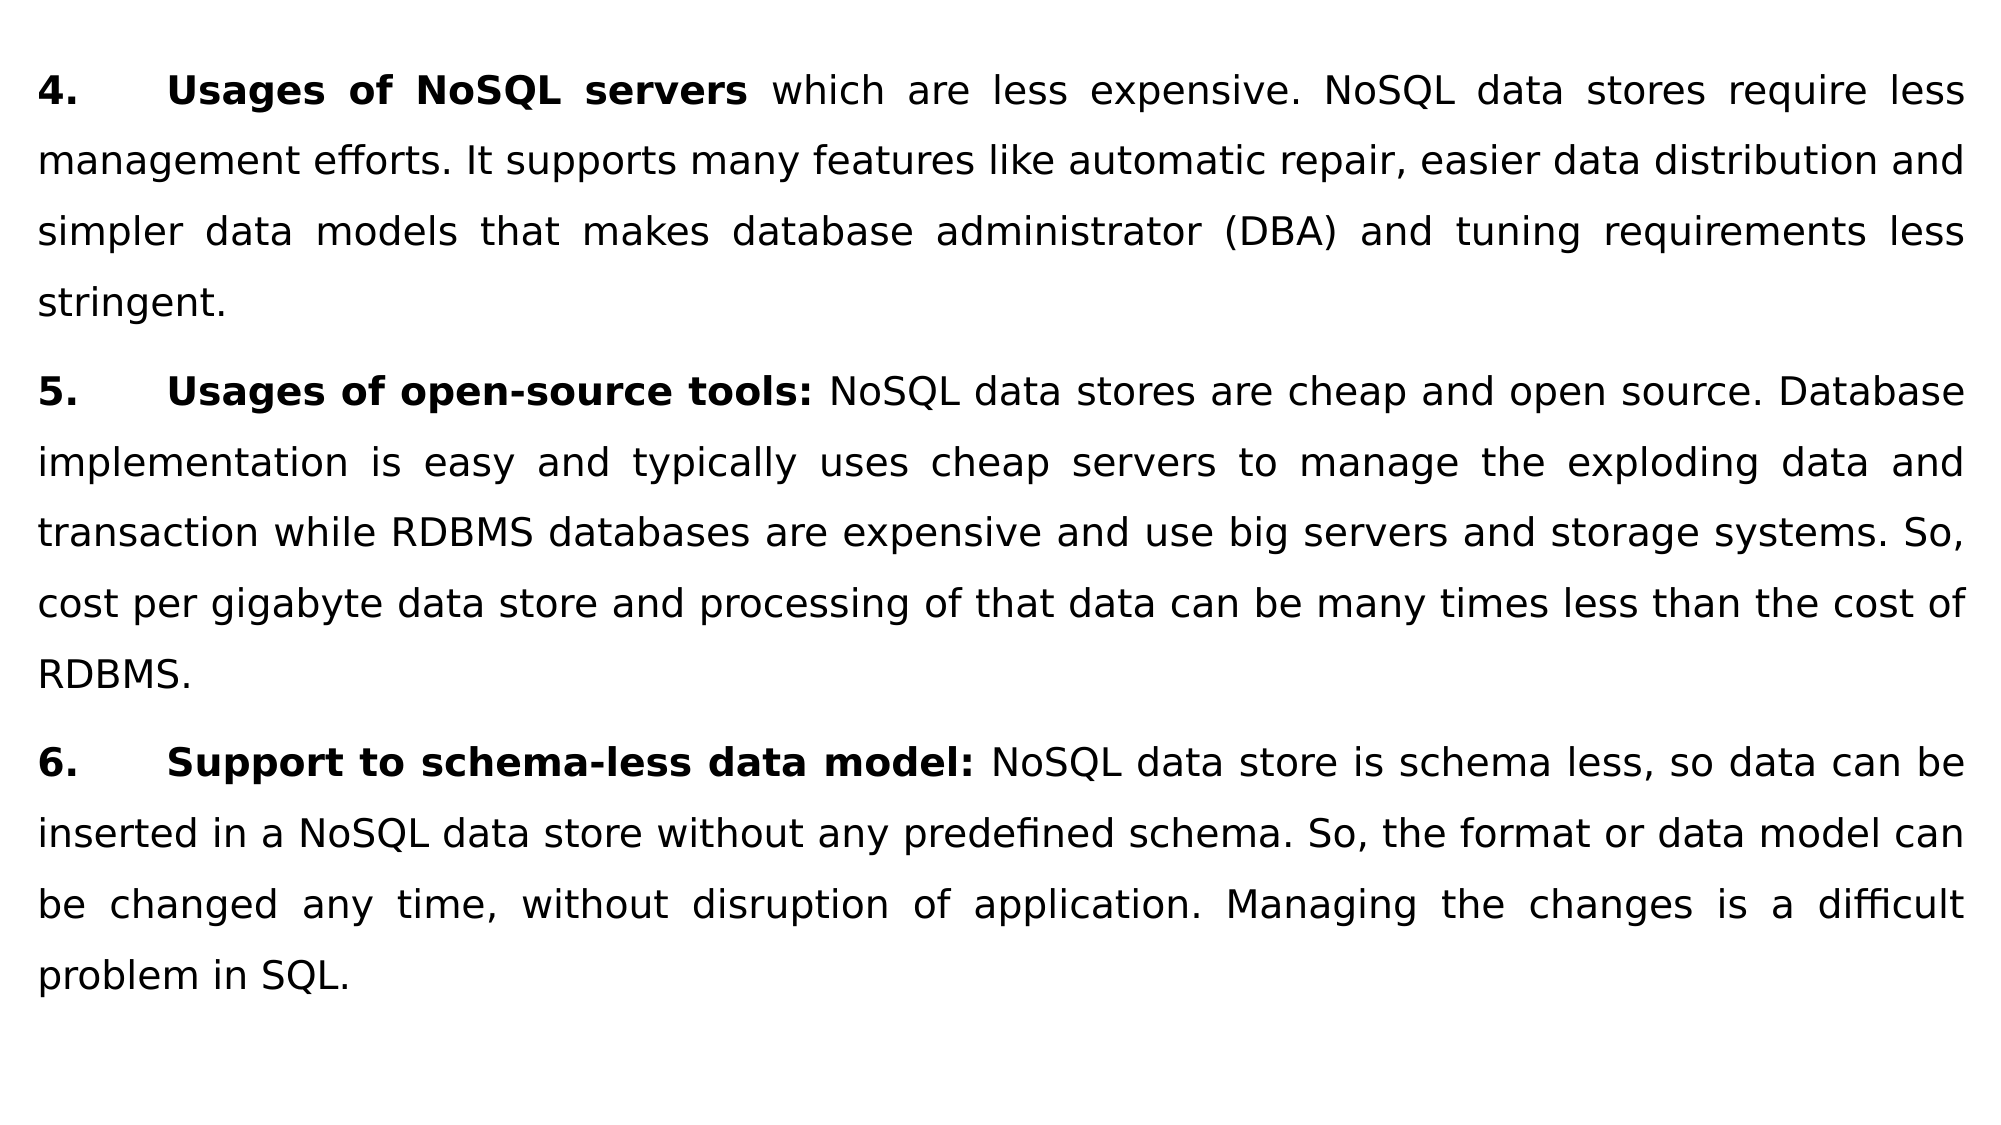

4.	Usages of NoSQL servers which are less expensive. NoSQL data stores require less management efforts. It supports many features like automatic repair, easier data distribution and simpler data models that makes database administrator (DBA) and tuning requirements less stringent.
5.	Usages of open-source tools: NoSQL data stores are cheap and open source. Database implementation is easy and typically uses cheap servers to manage the exploding data and transaction while RDBMS databases are expensive and use big servers and storage systems. So, cost per gigabyte data store and processing of that data can be many times less than the cost of RDBMS.
6.	Support to schema-less data model: NoSQL data store is schema less, so data can be inserted in a NoSQL data store without any predefined schema. So, the format or data model can be changed any time, without disruption of application. Managing the changes is a difficult problem in SQL.